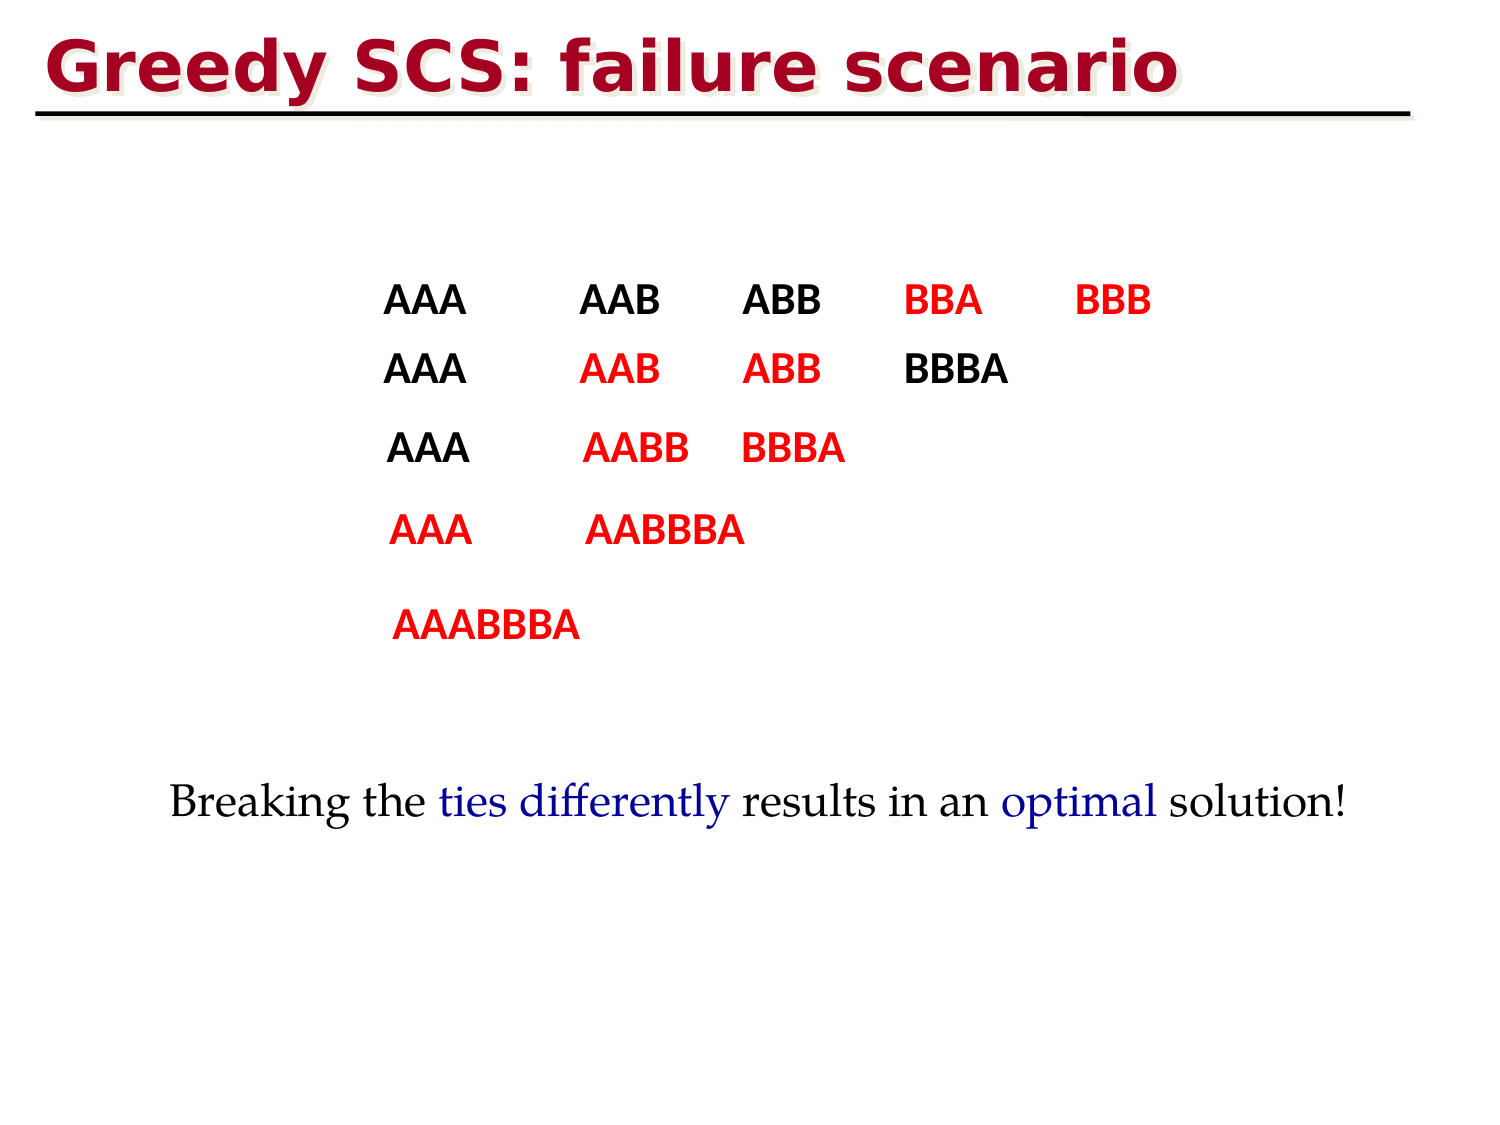

Greedy SCS: failure scenario

AAA           AAB        ABB        BBA         BBB
AAA           AAB        ABB        BBBA
AAA           AABB     BBBA
AAA           AABBBA
AAABBBA
Breaking the ties differently results in an optimal solution!